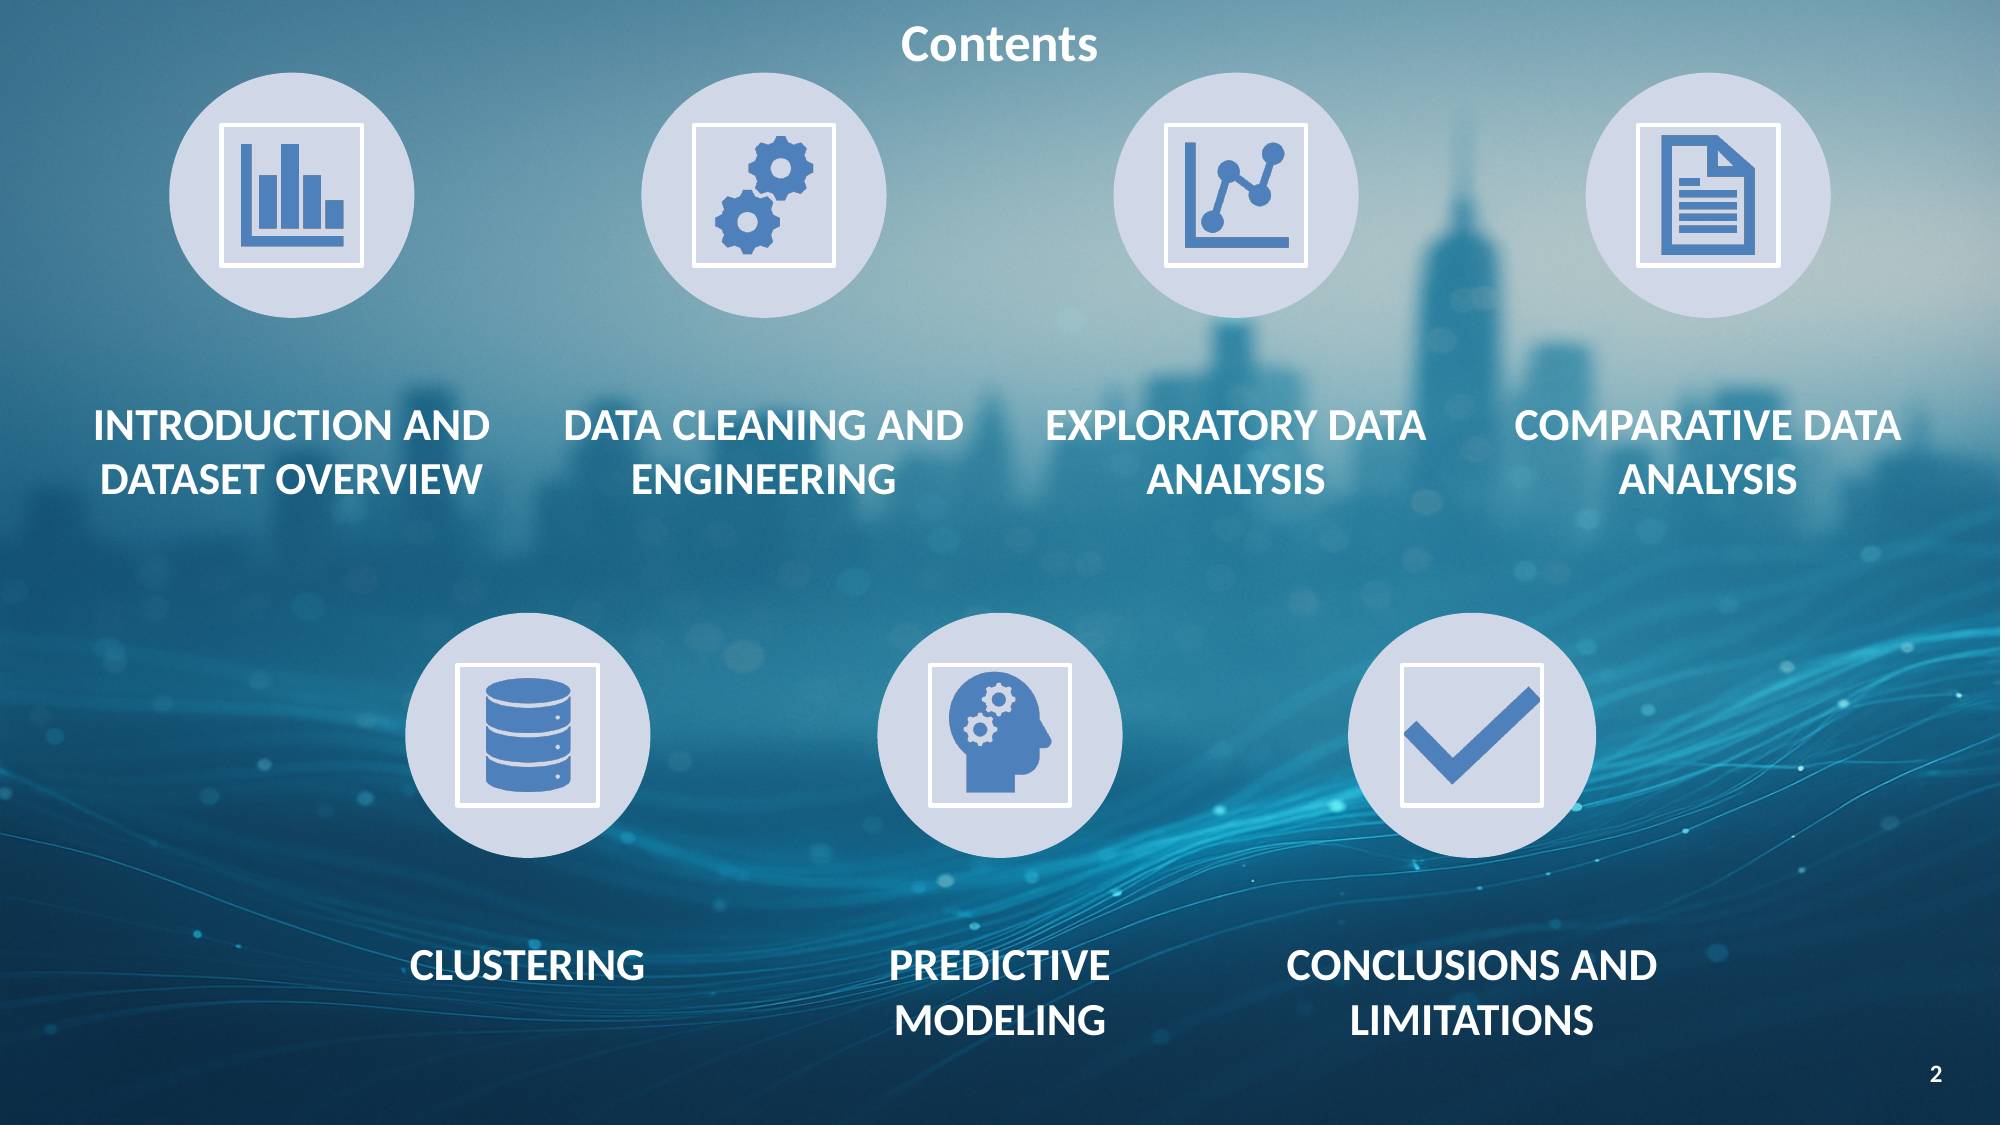

Introduction and Dataset Overview
Data Cleaning and Engineering
Exploratory Data Analysis
Comparative Data Analysis
Clustering
Predictive Modeling
Conclusions and Limitations
# Contents
2